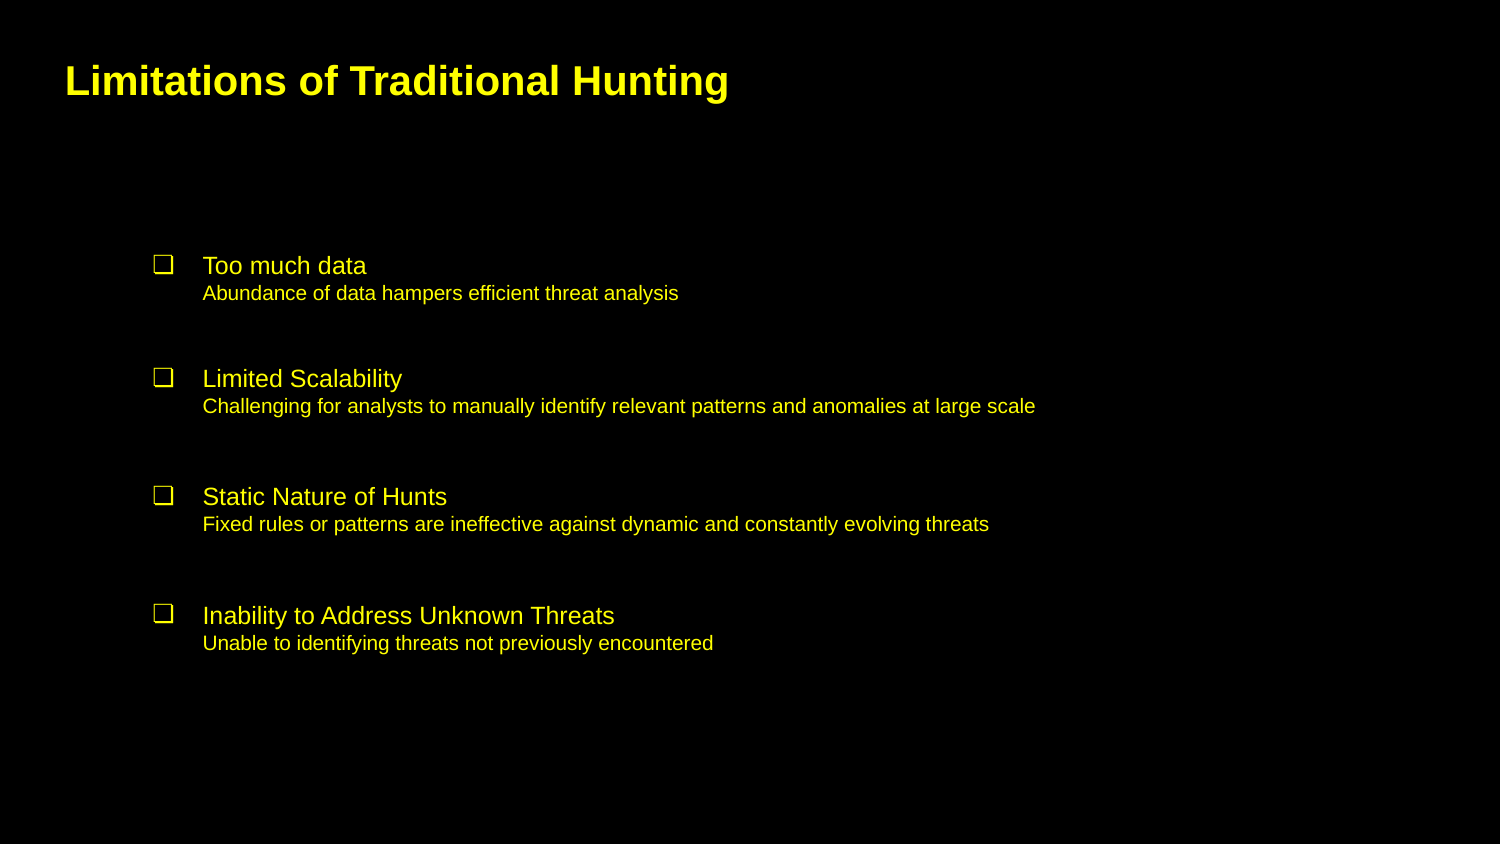

# Limitations of Traditional Hunting

Too much data
Abundance of data hampers efficient threat analysis

Limited Scalability
Challenging for analysts to manually identify relevant patterns and anomalies at large scale

Static Nature of Hunts
Fixed rules or patterns are ineffective against dynamic and constantly evolving threats

Inability to Address Unknown Threats
Unable to identifying threats not previously encountered